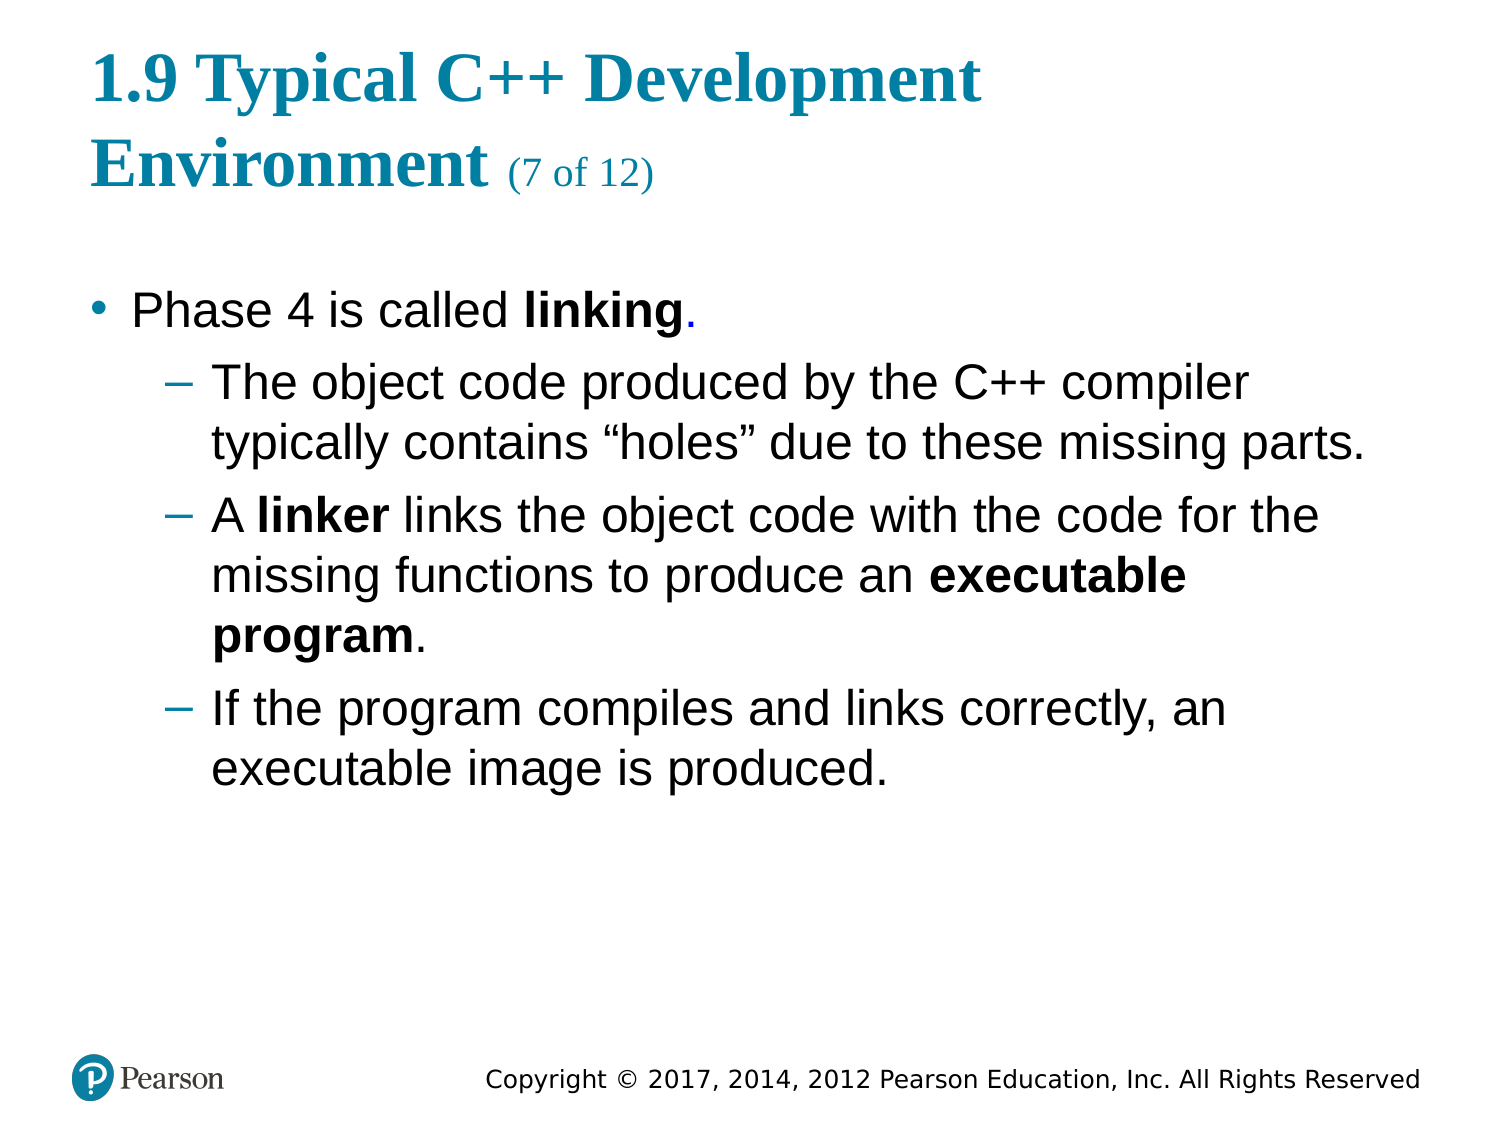

# 1.9 Typical C++ Development Environment (7 of 12)
Phase 4 is called linking.
The object code produced by the C++ compiler typically contains “holes” due to these missing parts.
A linker links the object code with the code for the missing functions to produce an executable program.
If the program compiles and links correctly, an executable image is produced.